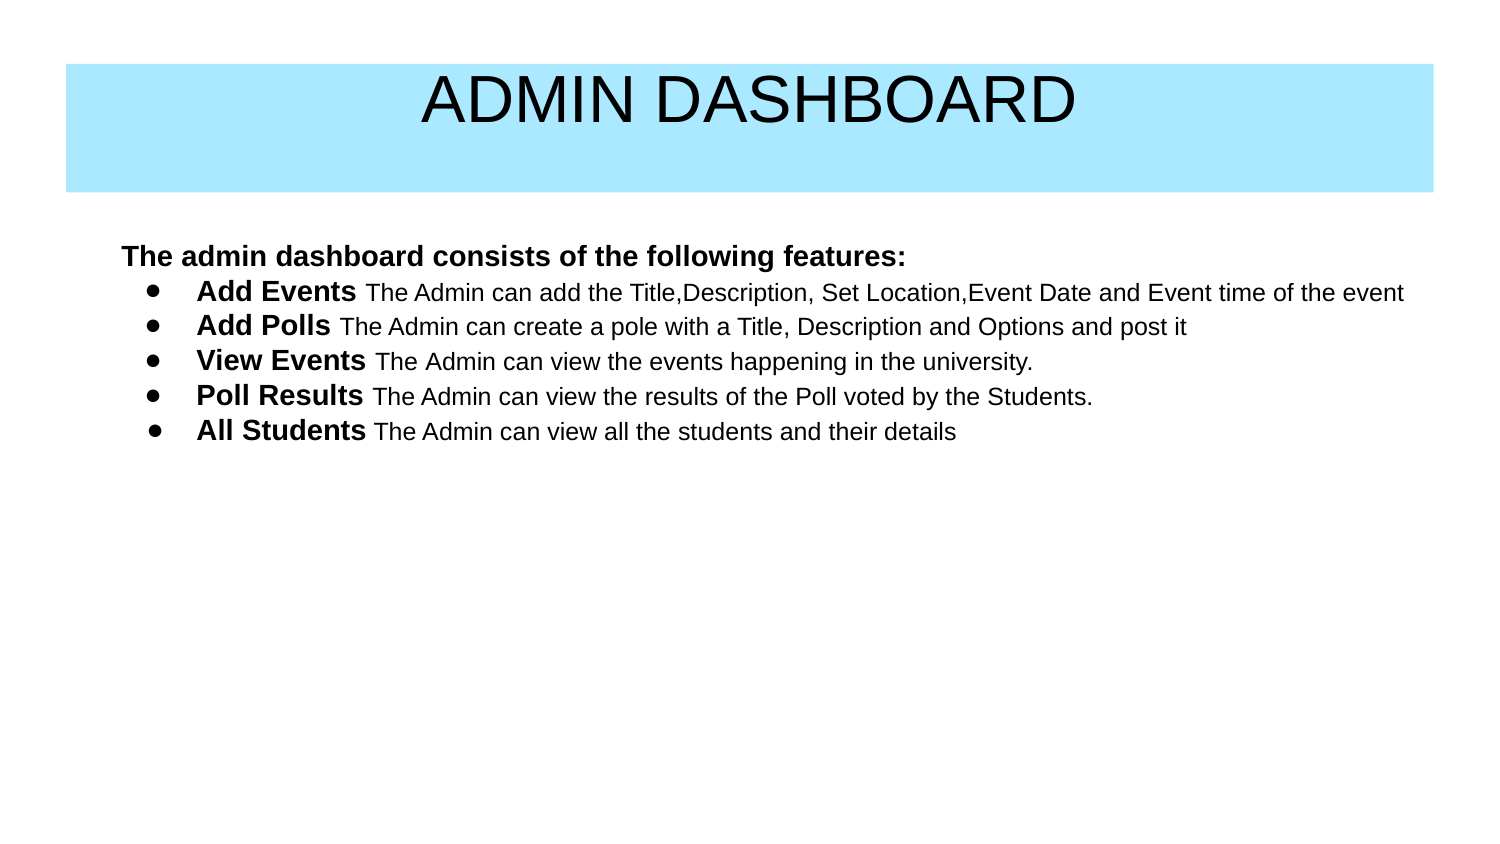

# ADMIN DASHBOARD
The admin dashboard consists of the following features:
Add Events The Admin can add the Title,Description, Set Location,Event Date and Event time of the event
Add Polls The Admin can create a pole with a Title, Description and Options and post it
View Events The Admin can view the events happening in the university.
Poll Results The Admin can view the results of the Poll voted by the Students.
All Students The Admin can view all the students and their details